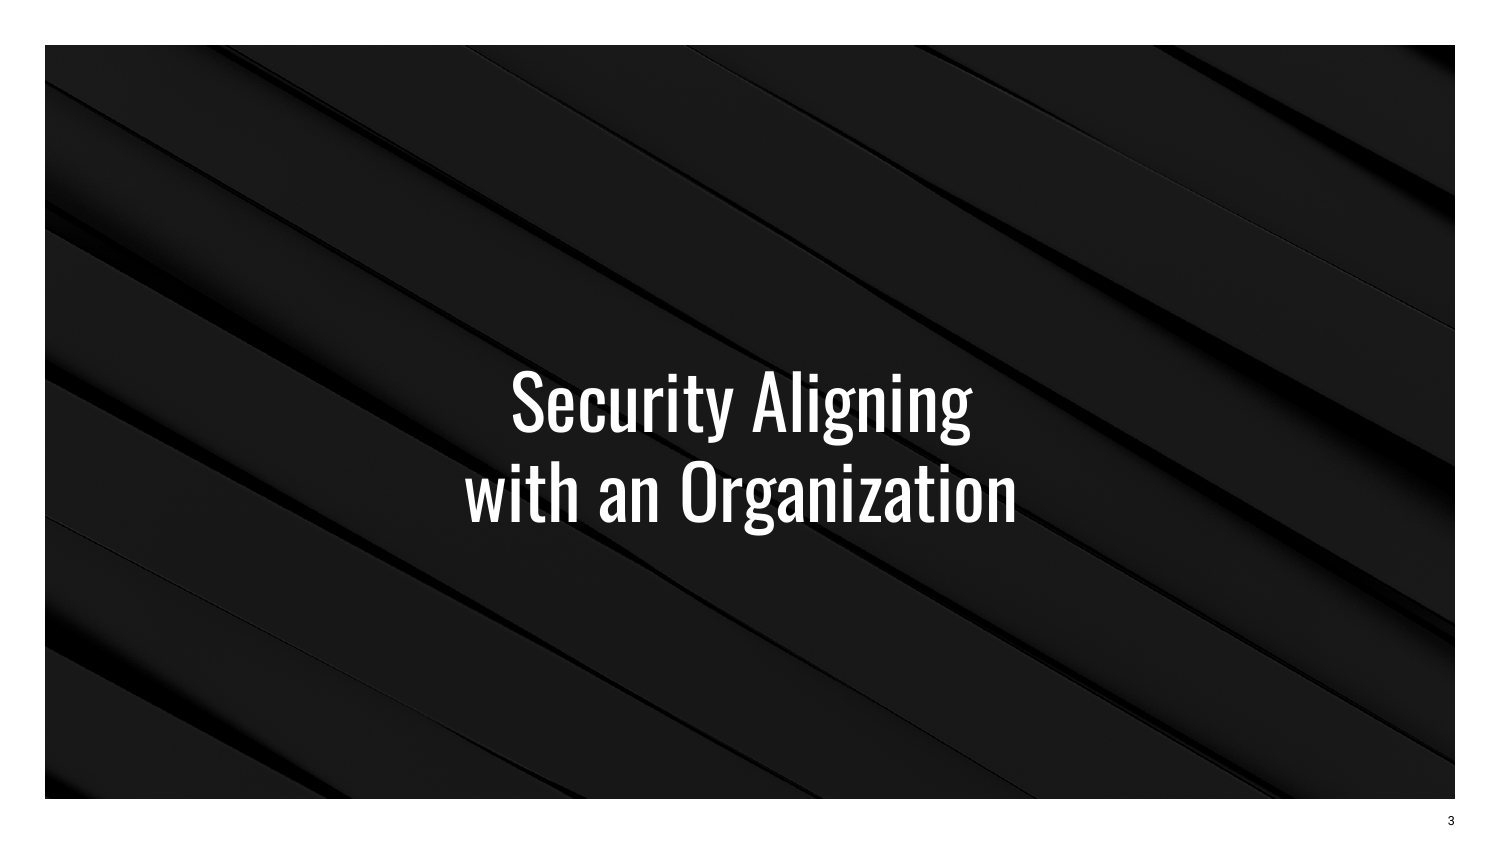

# Security Aligning with an Organization

3